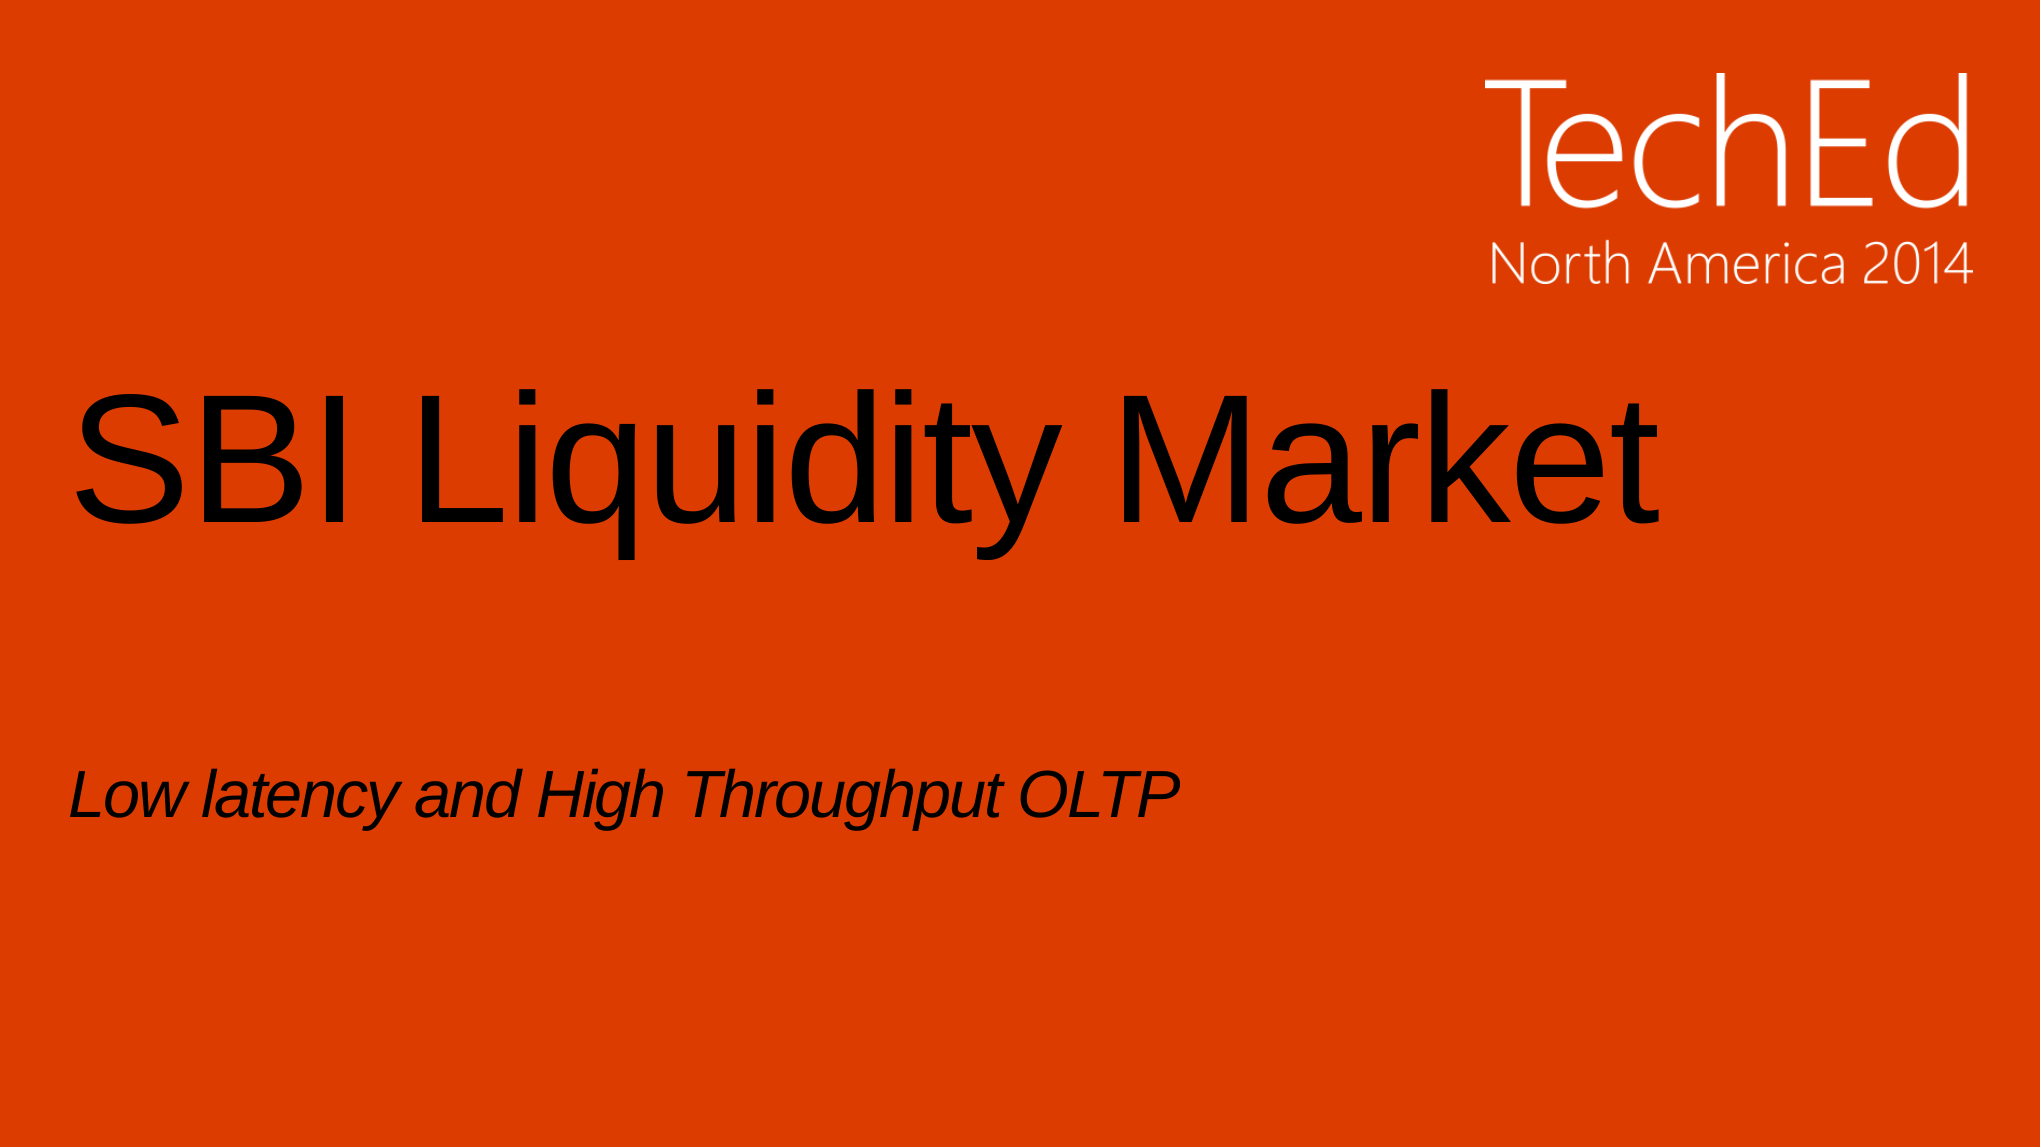

# SBI Liquidity Market Low latency and High Throughput OLTP